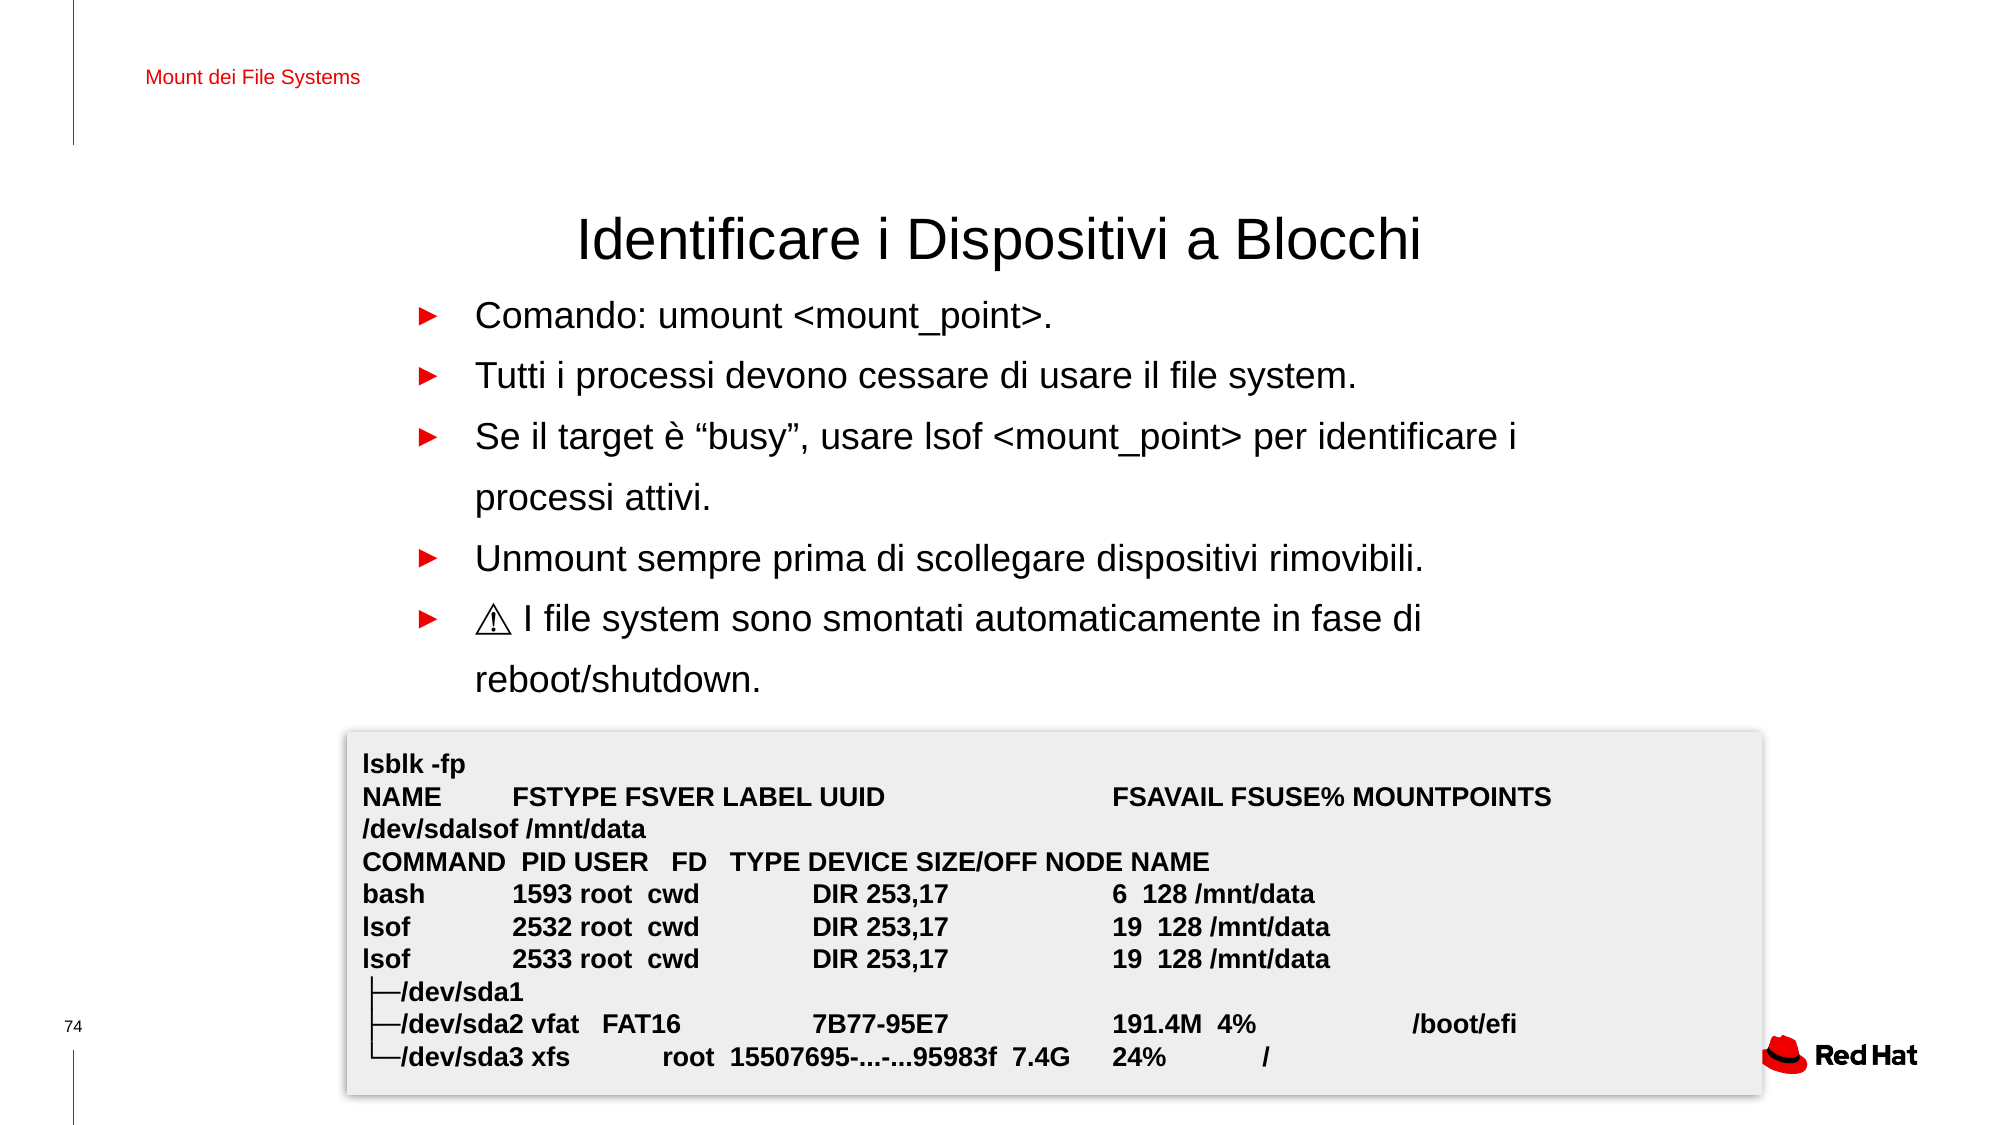

Mount dei File Systems
# Identificare i Dispositivi a Blocchi
Comando: umount <mount_point>.
Tutti i processi devono cessare di usare il file system.
Se il target è “busy”, usare lsof <mount_point> per identificare i processi attivi.
Unmount sempre prima di scollegare dispositivi rimovibili.
⚠️ I file system sono smontati automaticamente in fase di reboot/shutdown.
lsblk -fp
NAME    	FSTYPE FSVER LABEL UUID                	FSAVAIL FSUSE% MOUNTPOINTS
/dev/sdalsof /mnt/data
COMMAND  PID USER   FD   TYPE DEVICE SIZE/OFF NODE NAME
bash	1593 root  cwd	DIR 253,17    	6  128 /mnt/data
lsof	2532 root  cwd	DIR 253,17   	19  128 /mnt/data
lsof	2533 root  cwd	DIR 253,17   	19  128 /mnt/data
├─/dev/sda1
├─/dev/sda2 vfat   FAT16   	7B77-95E7           	191.4M  4% 	/boot/efi
└─/dev/sda3 xfs      	root  15507695-...-...95983f  7.4G	24%	/
74